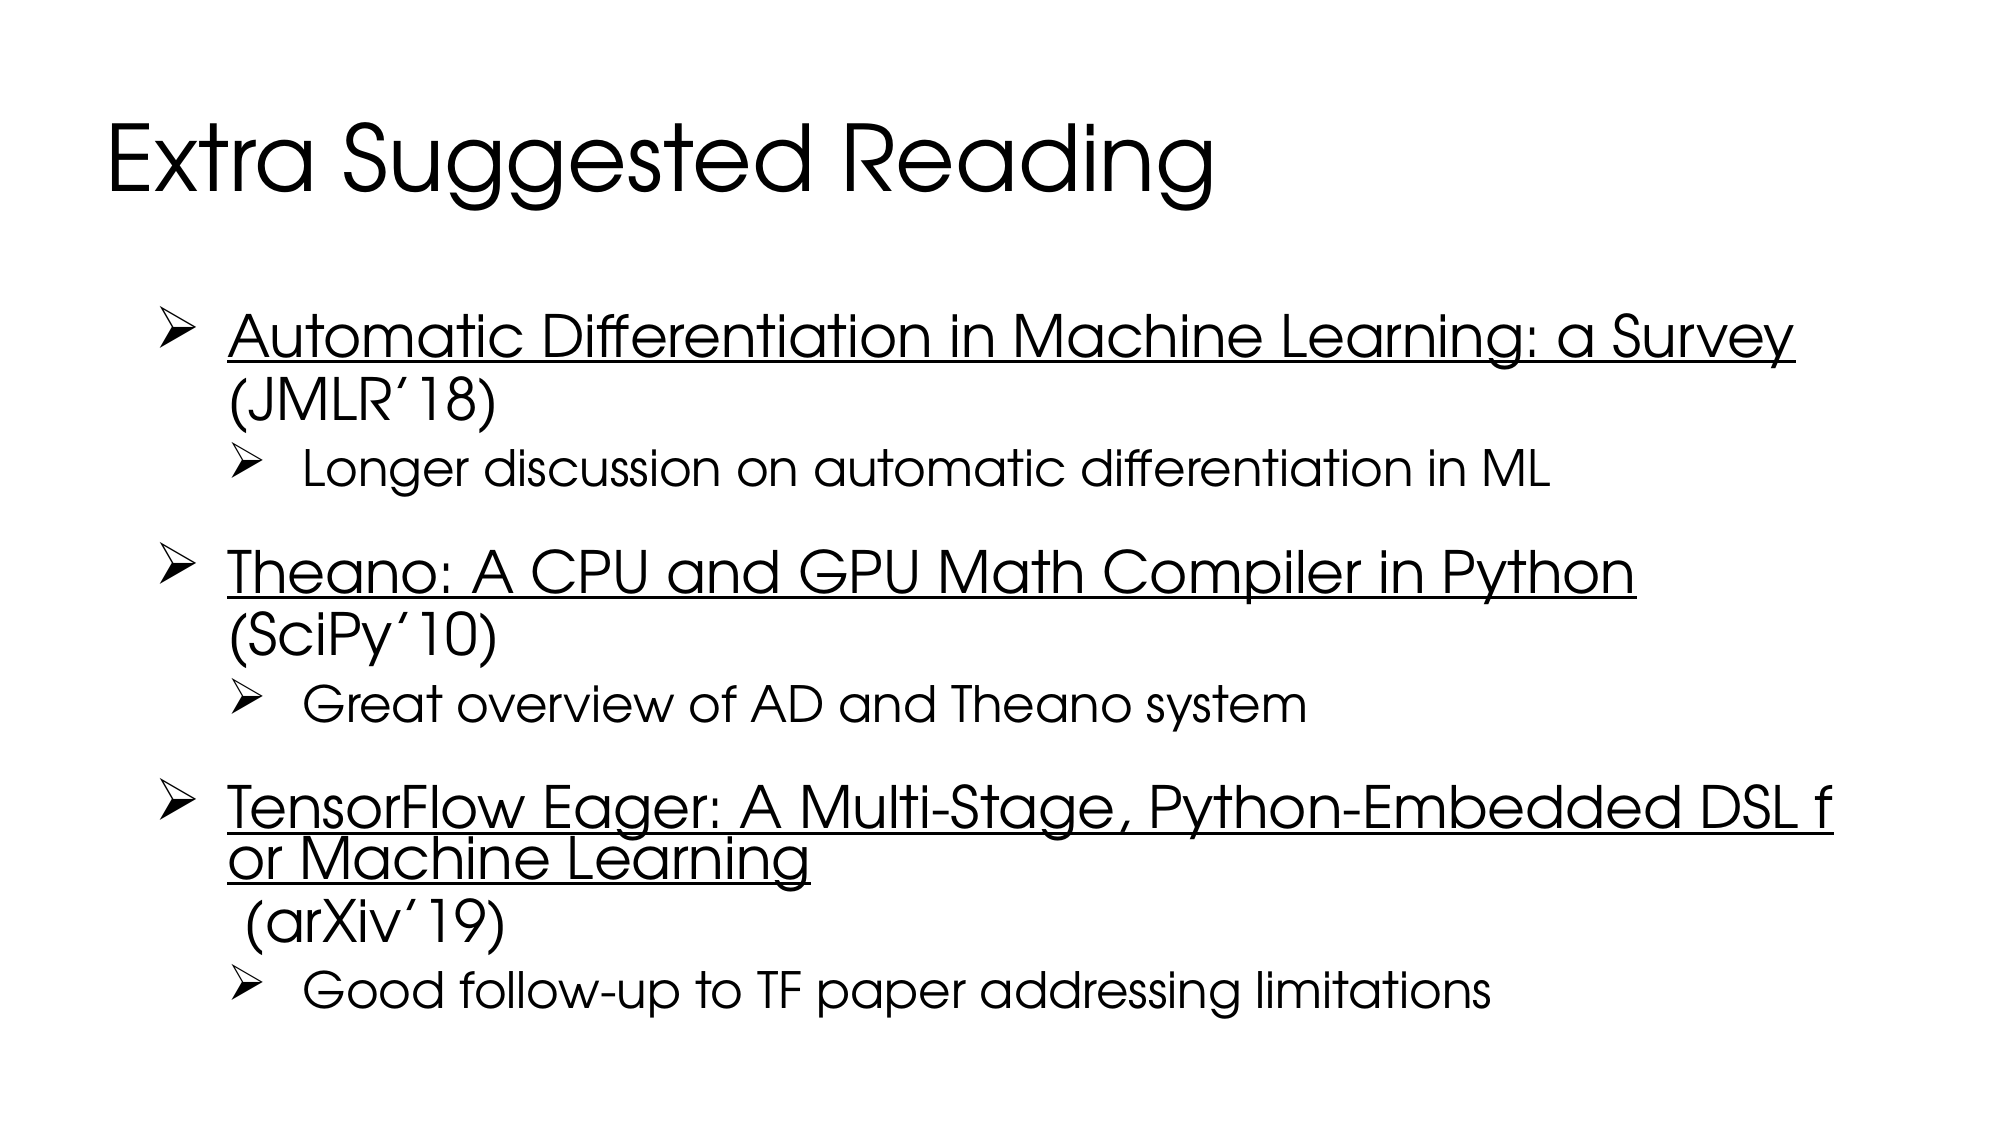

# Extra Suggested Reading
Automatic Differentiation in Machine Learning: a Survey(JMLR’18)
Longer discussion on automatic differentiation in ML
Theano: A CPU and GPU Math Compiler in Python (SciPy’10)
Great overview of AD and Theano system
TensorFlow Eager: A Multi-Stage, Python-Embedded DSL for Machine Learning (arXiv’19)
Good follow-up to TF paper addressing limitations